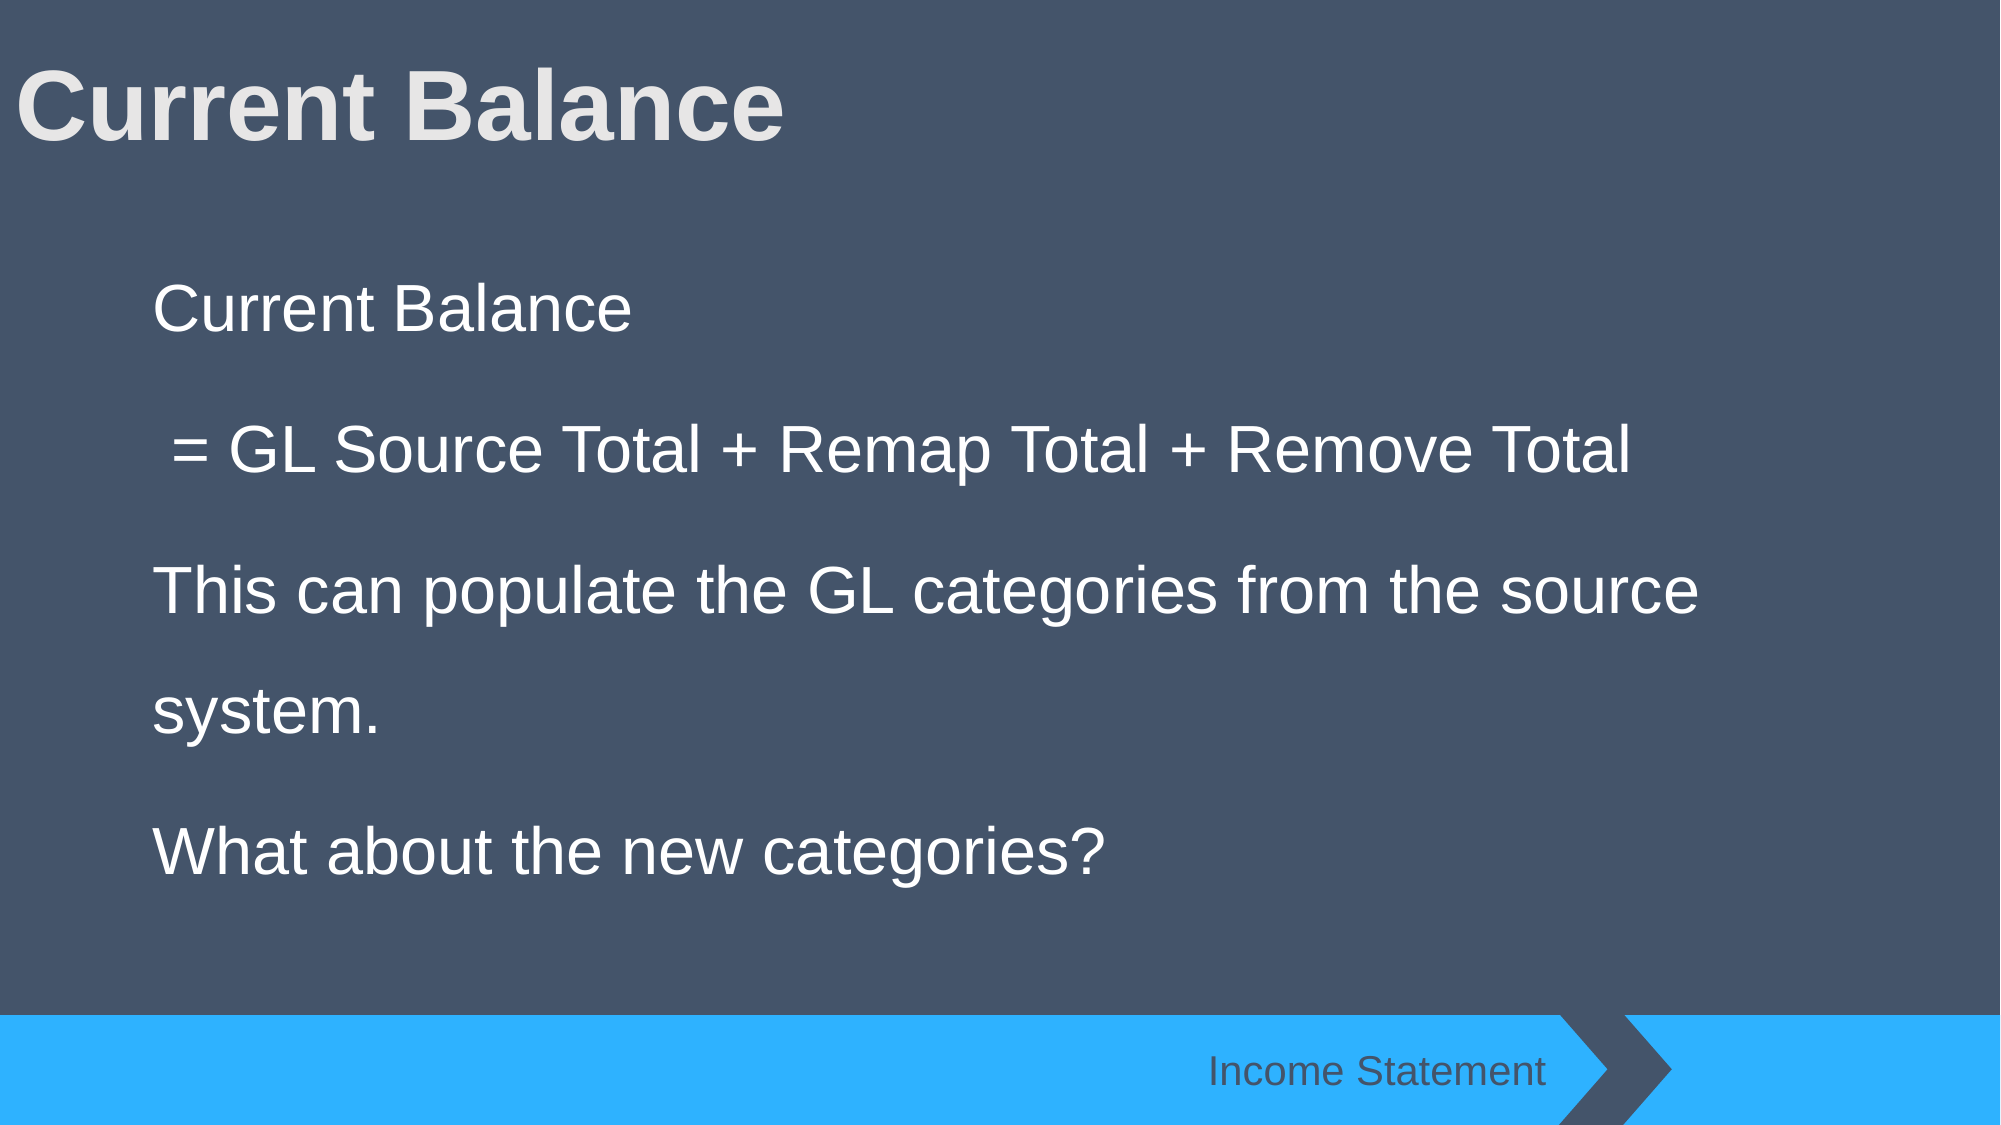

# Current Balance
Current Balance
 = GL Source Total + Remap Total + Remove Total
This can populate the GL categories from the source system.
What about the new categories?